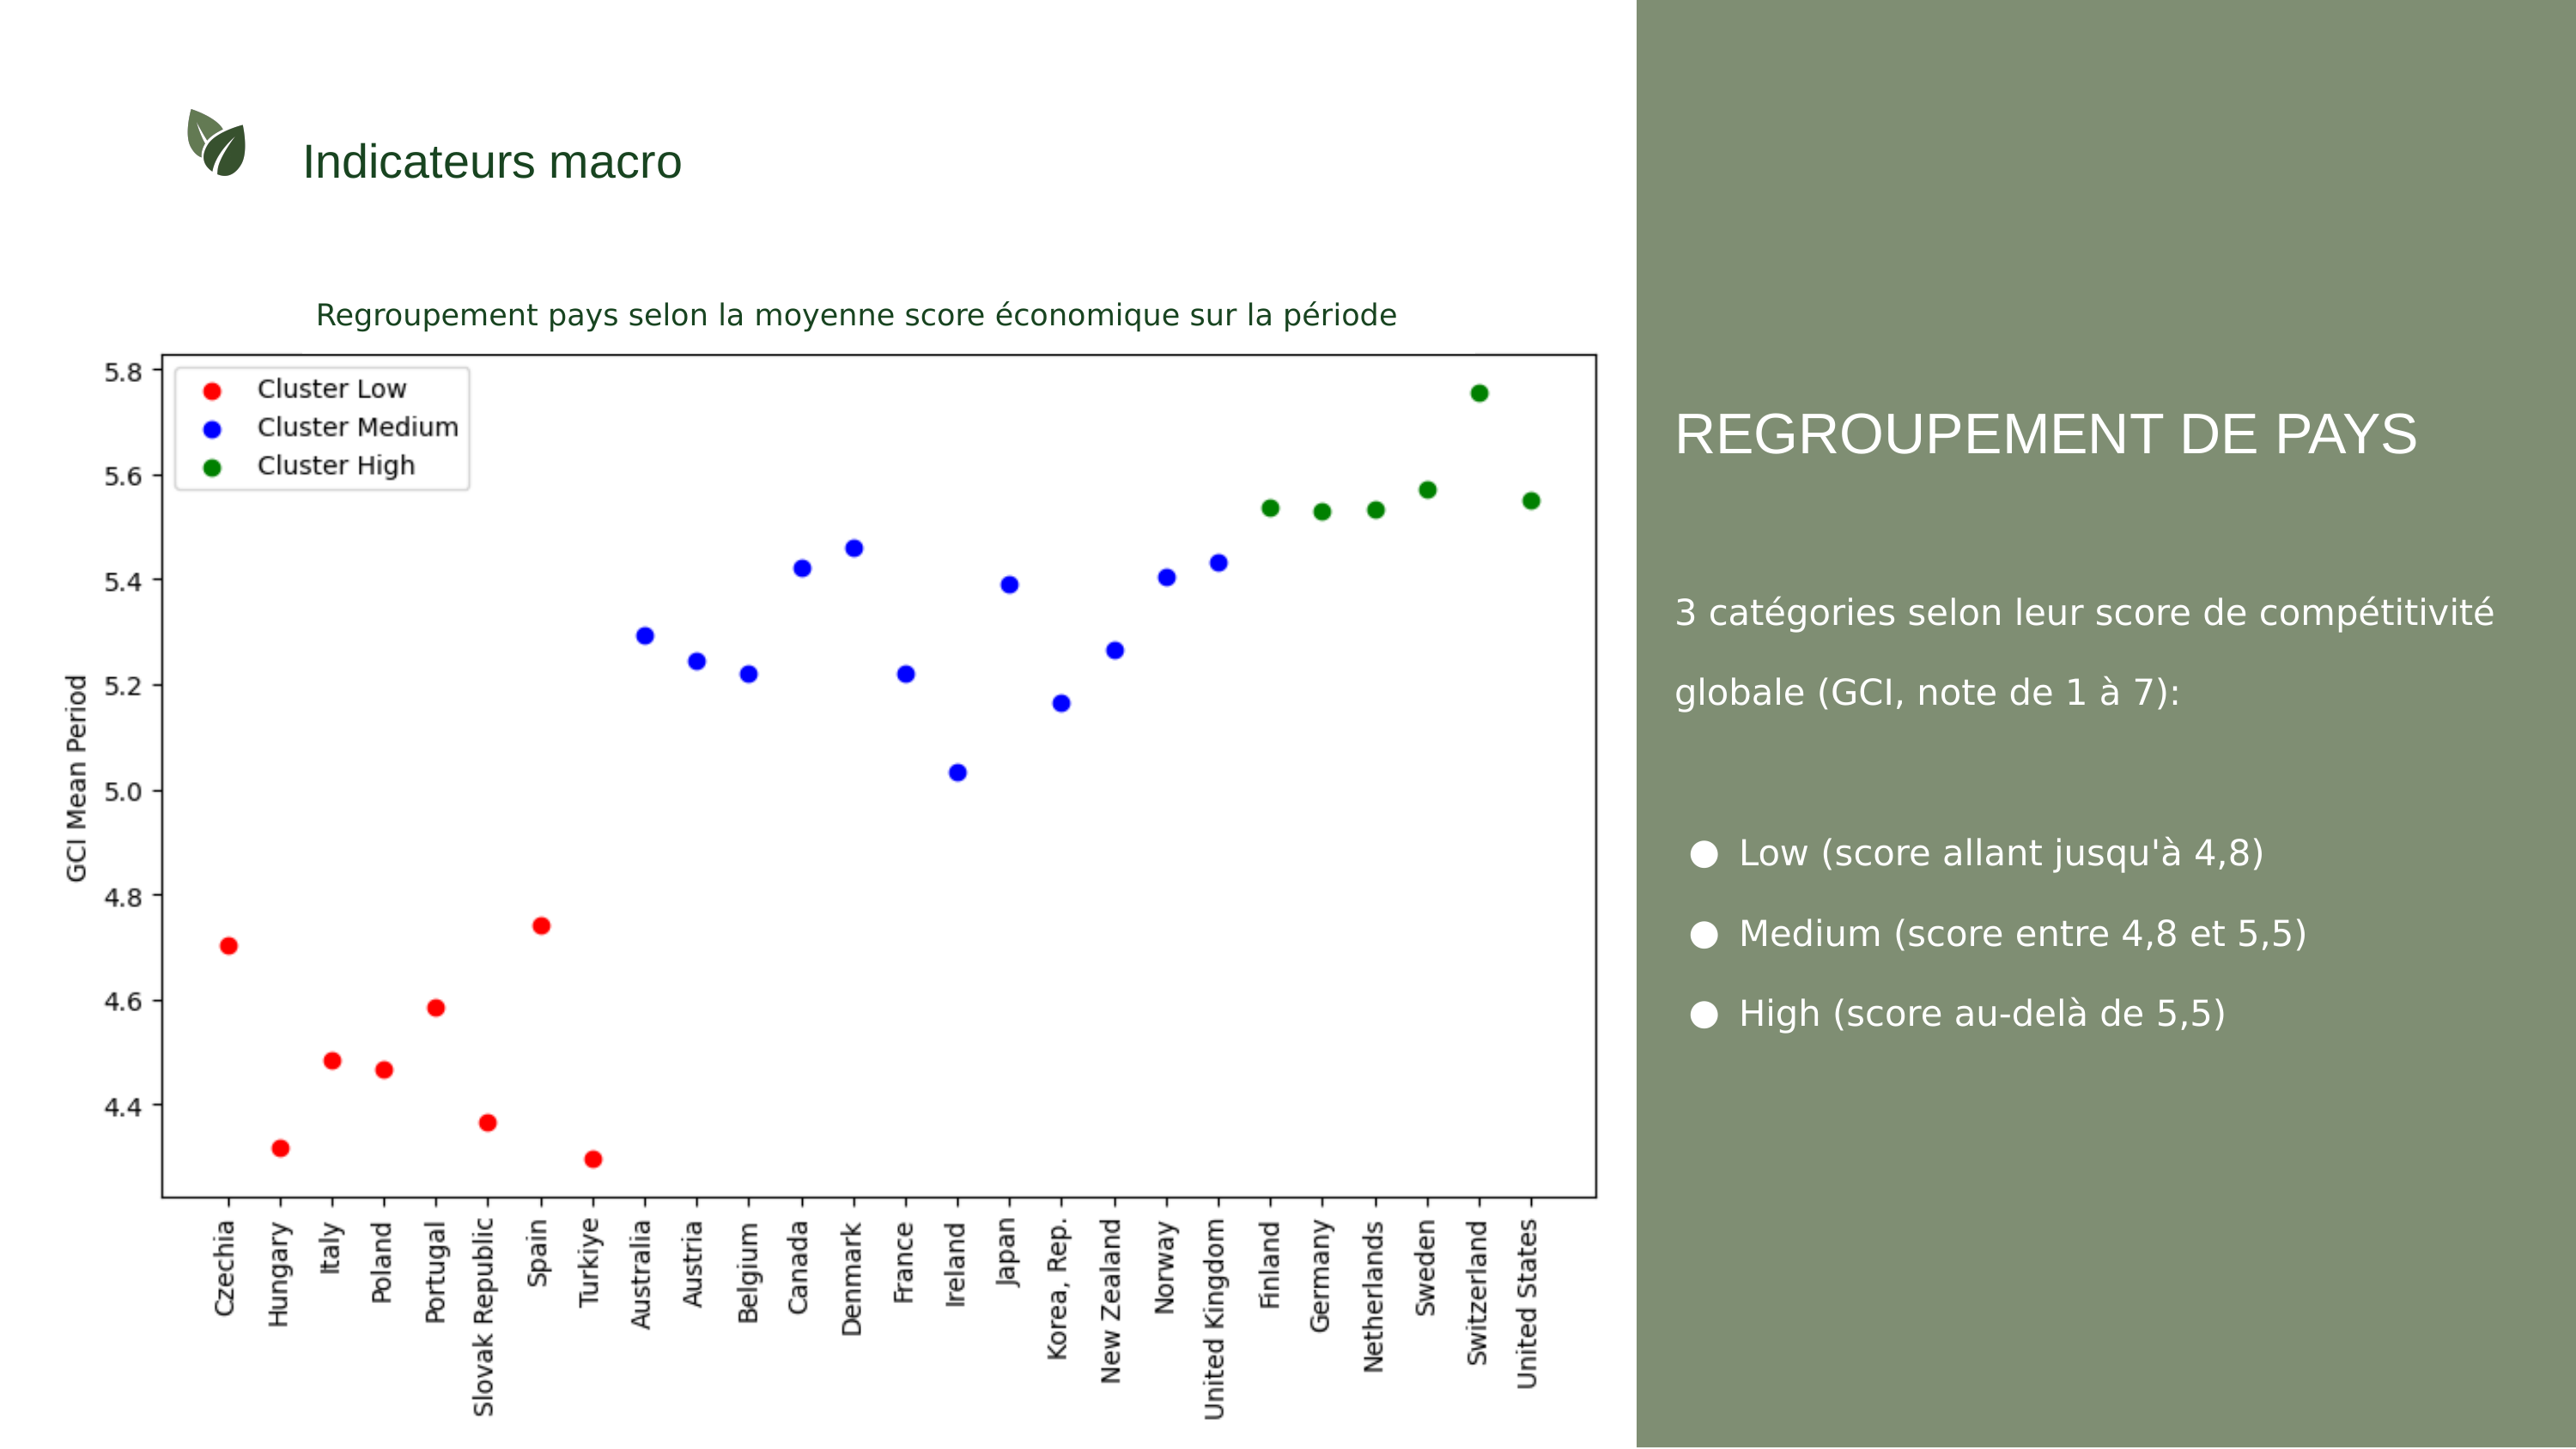

Indicateurs macro

Regroupement pays selon la moyenne score économique sur la période

REGROUPEMENT DE PAYS
3 catégories selon leur score de compétitivité globale (GCI, note de 1 à 7):

Low (score allant jusqu'à 4,8)
Medium (score entre 4,8 et 5,5)
High (score au-delà de 5,5)